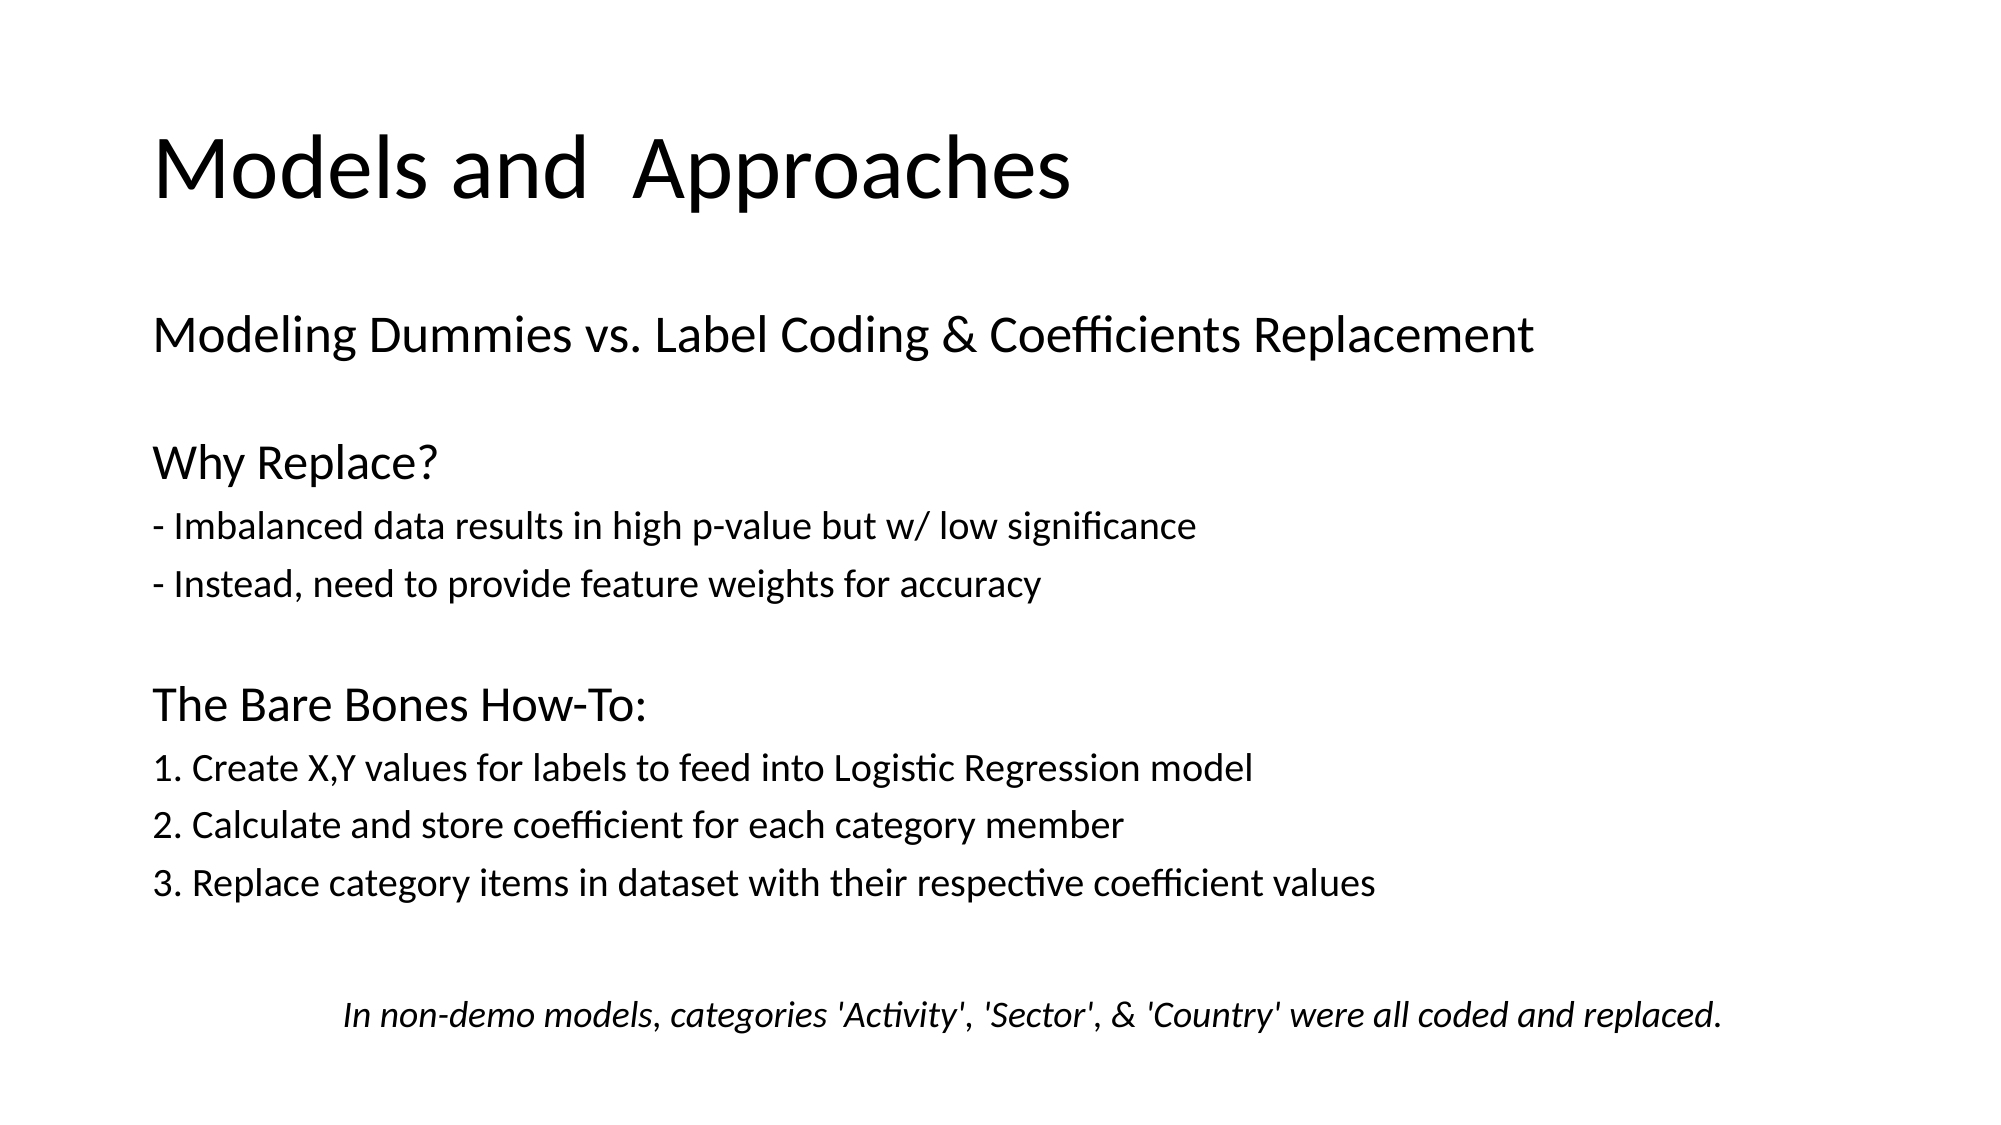

# Models and  Approaches
Modeling Dummies vs. Label Coding & Coefficients Replacement

Why Replace?
- Imbalanced data results in high p-value but w/ low significance
- Instead, need to provide feature weights for accuracy

The Bare Bones How-To:
1. Create X,Y values for labels to feed into Logistic Regression model
2. Calculate and store coefficient for each category member
3. Replace category items in dataset with their respective coefficient values

In non-demo models, categories 'Activity', 'Sector', & 'Country' were all coded and replaced.